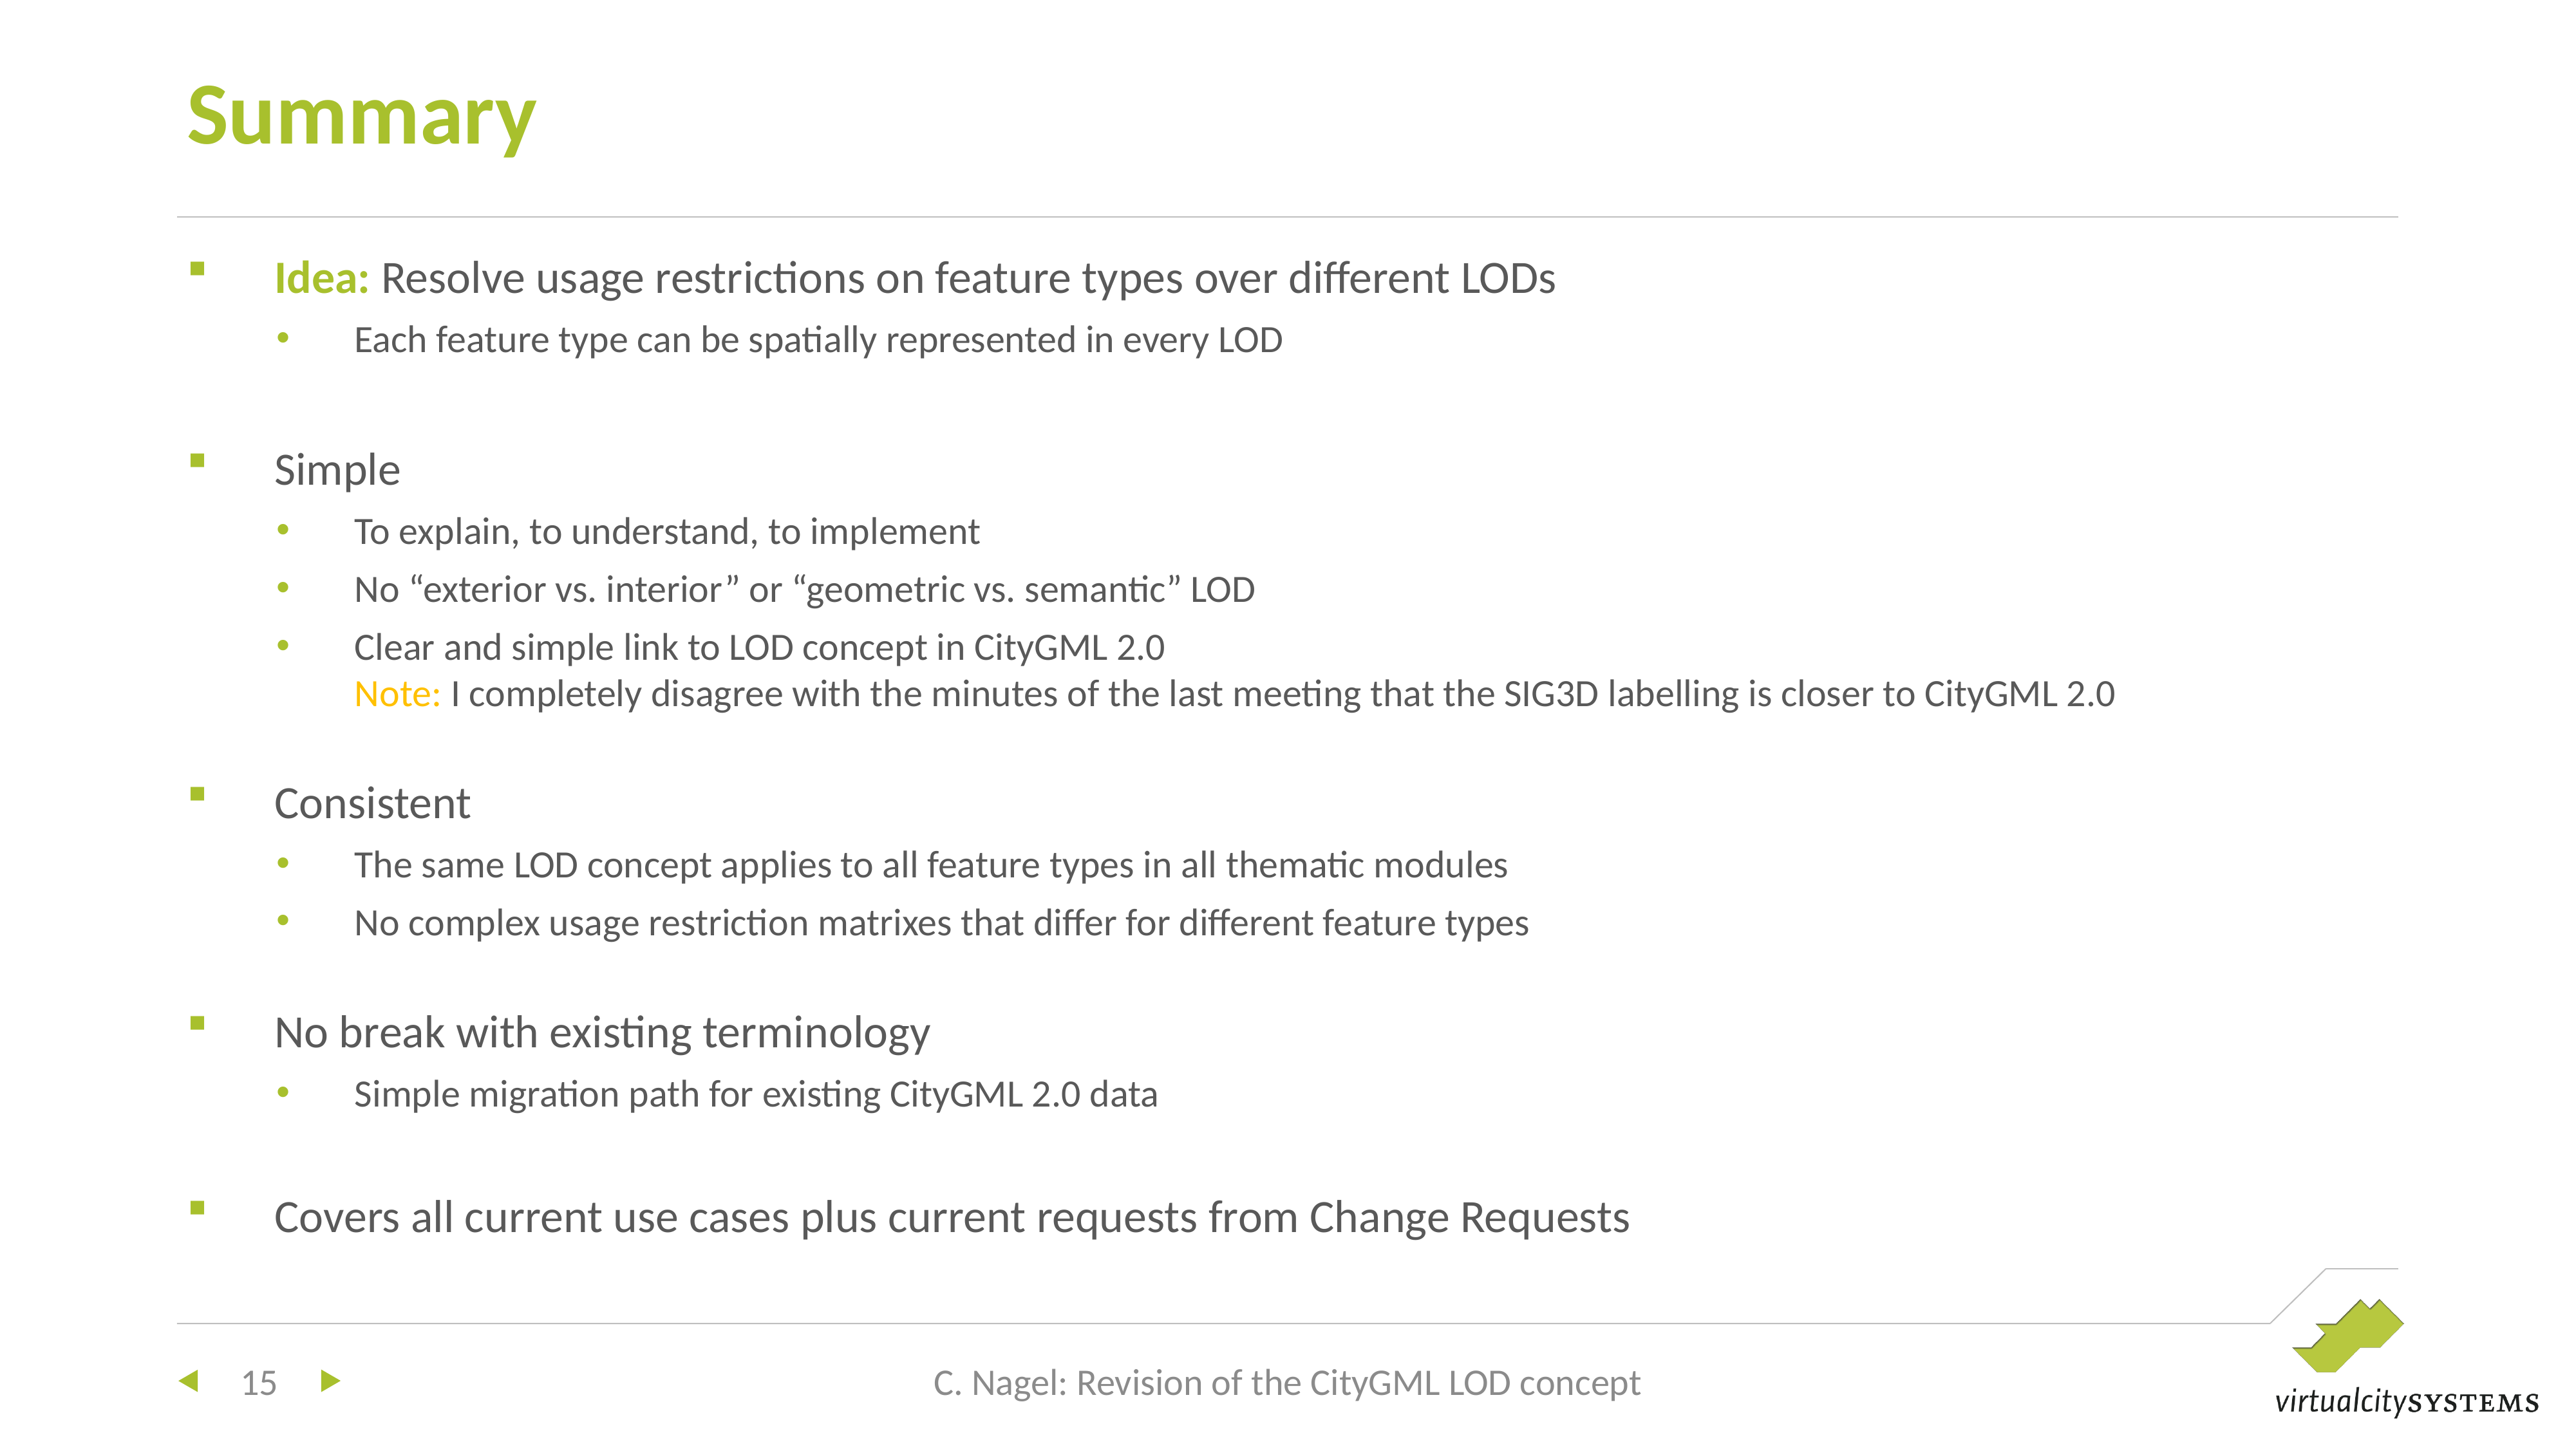

# Summary
Idea: Resolve usage restrictions on feature types over different LODs
Each feature type can be spatially represented in every LOD

Simple
To explain, to understand, to implement
No “exterior vs. interior” or “geometric vs. semantic” LOD
Clear and simple link to LOD concept in CityGML 2.0
Note: I completely disagree with the minutes of the last meeting that the SIG3D labelling is closer to CityGML 2.0
Consistent
The same LOD concept applies to all feature types in all thematic modules
No complex usage restriction matrixes that differ for different feature types
No break with existing terminology
Simple migration path for existing CityGML 2.0 data

Covers all current use cases plus current requests from Change Requests
15
C. Nagel: Revision of the CityGML LOD concept